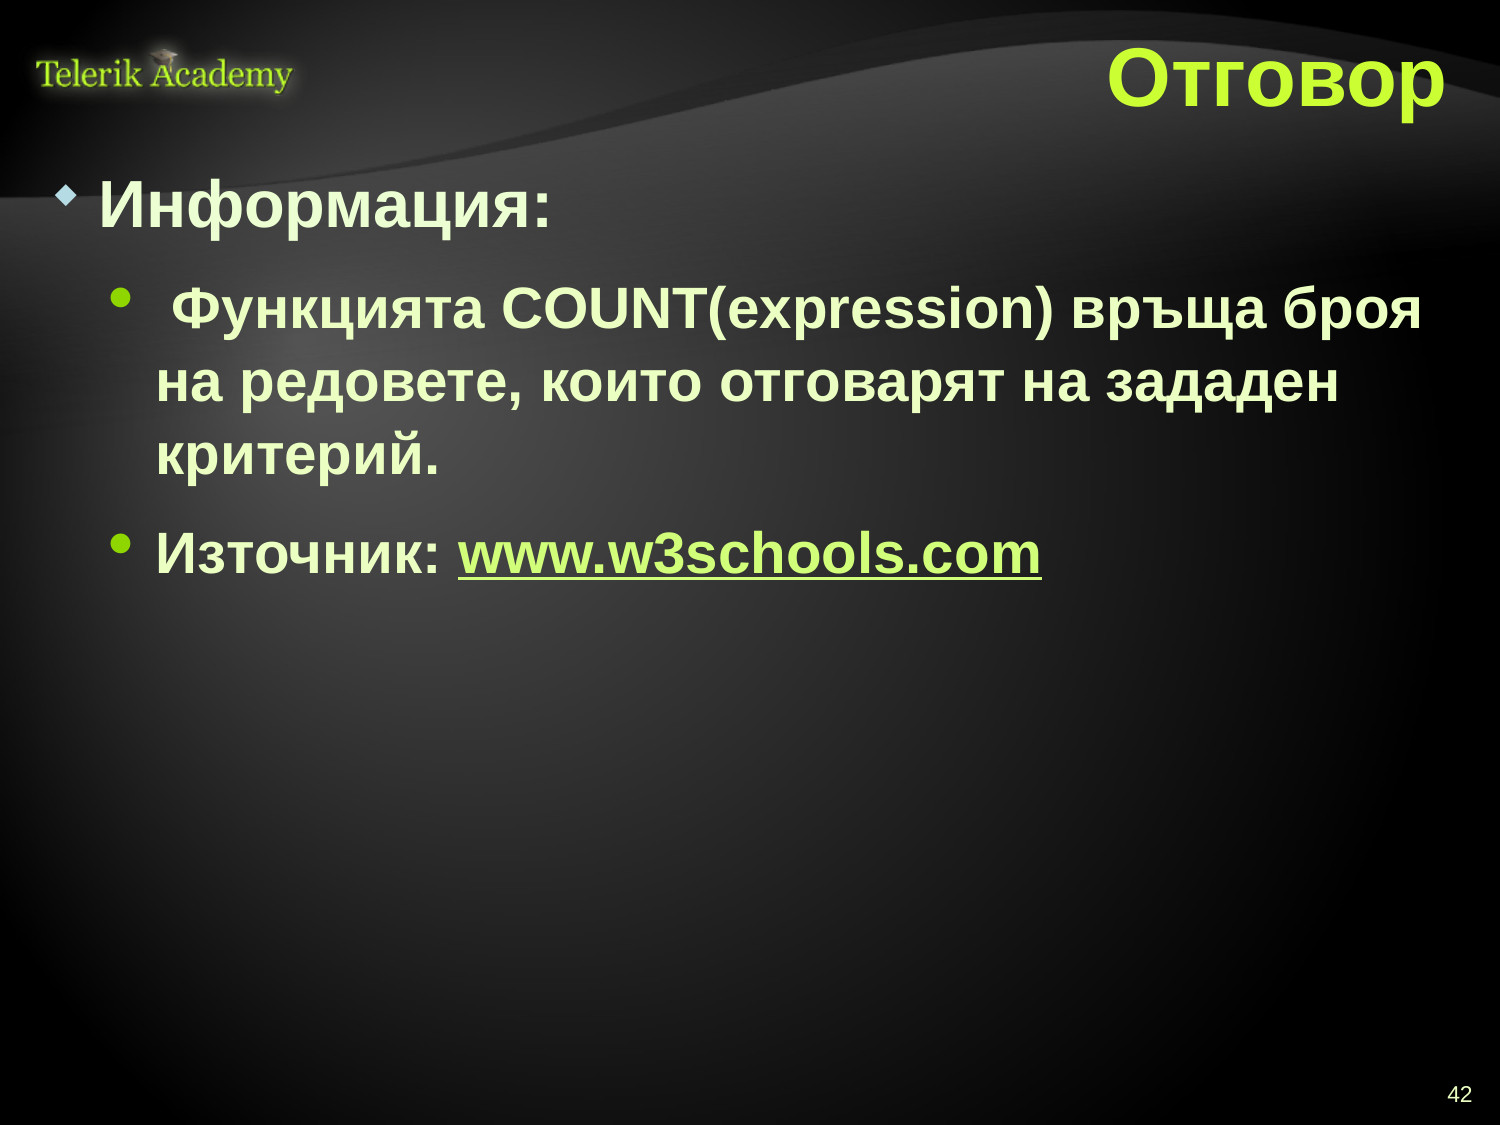

# Отговор
Информация:
 Функцията COUNT(expression) връща броя на редовете, които отговарят на зададен критерий.
Източник: www.w3schools.com
42